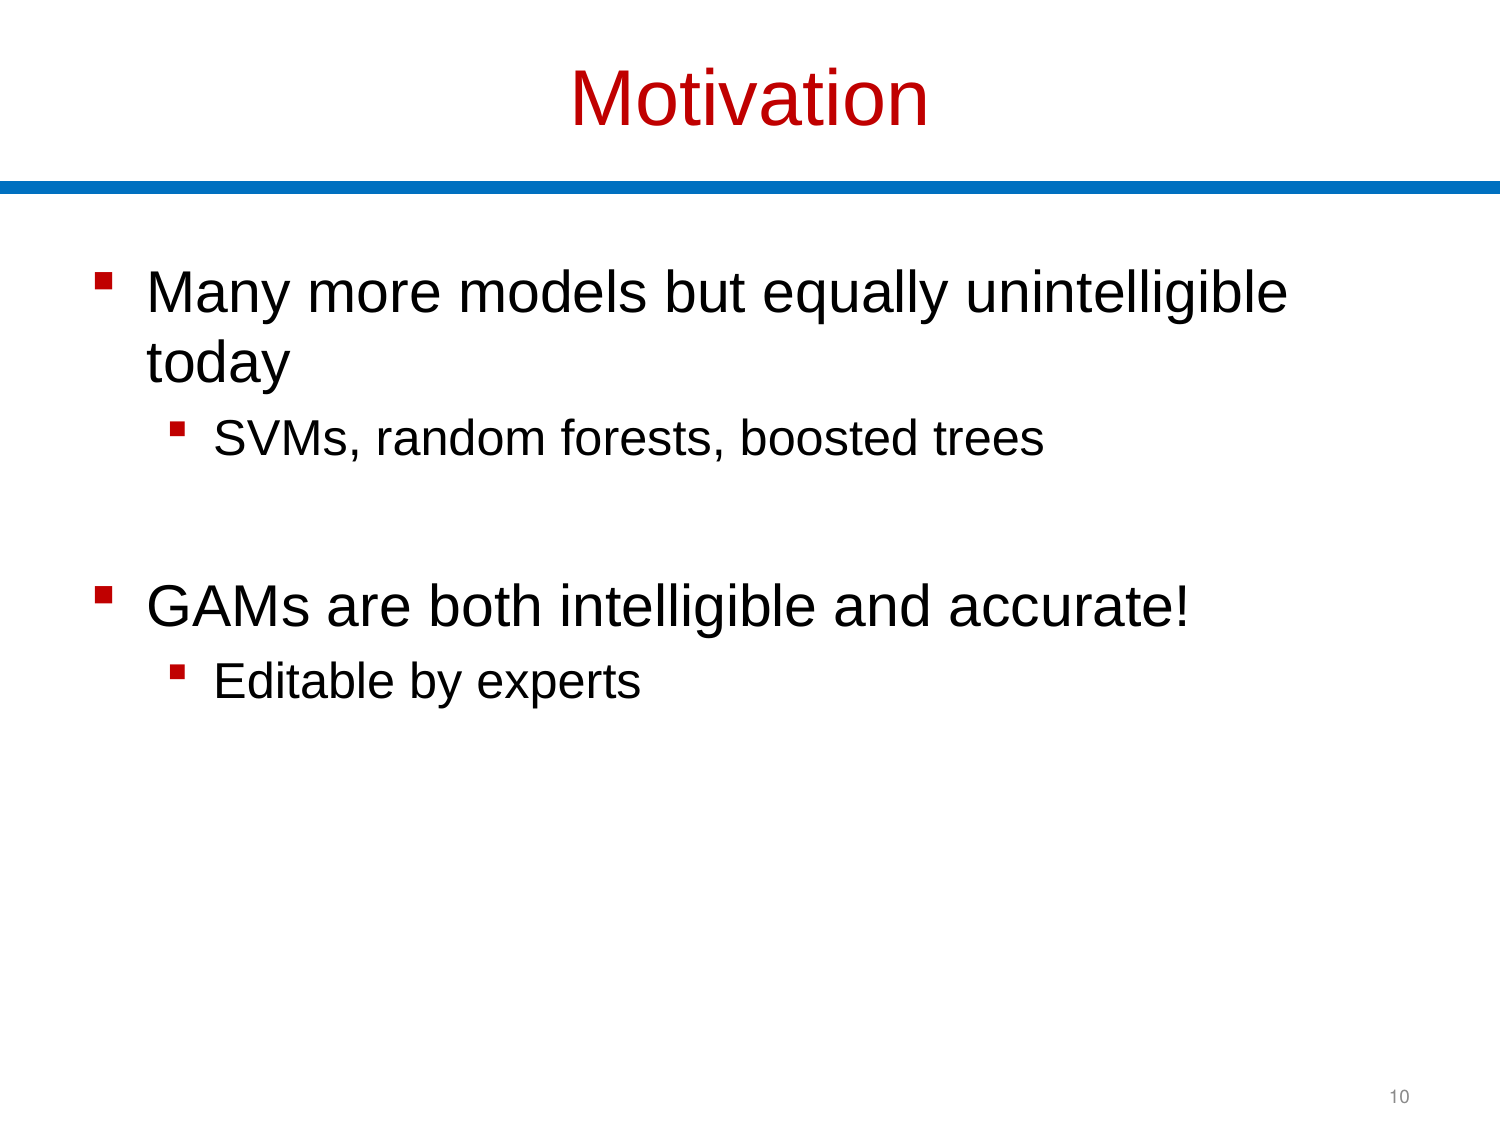

# Motivation
Many more models but equally unintelligible today
SVMs, random forests, boosted trees

GAMs are both intelligible and accurate!
Editable by experts
10